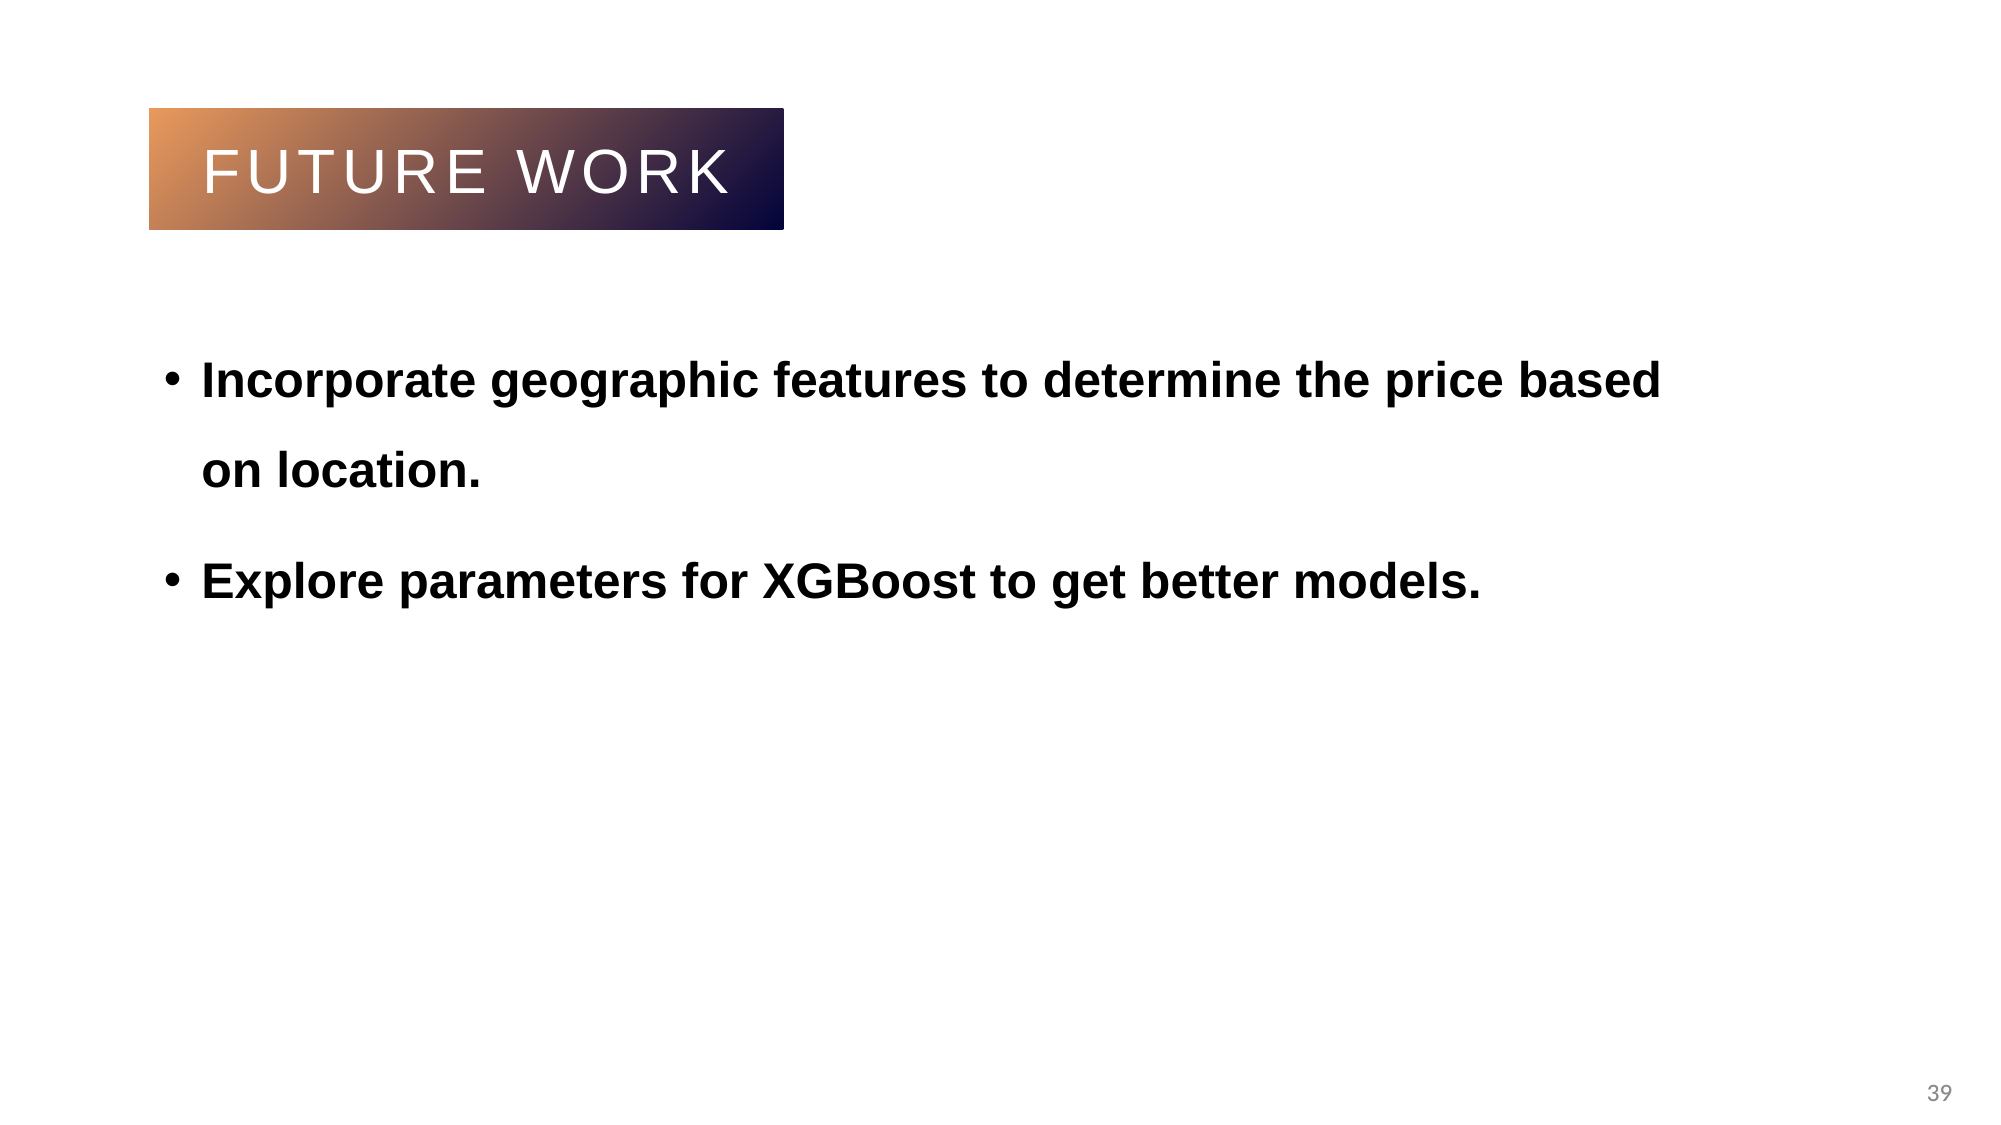

FUTURE WORK

Incorporate geographic features to determine the price based on location.
Explore parameters for XGBoost to get better models.

39